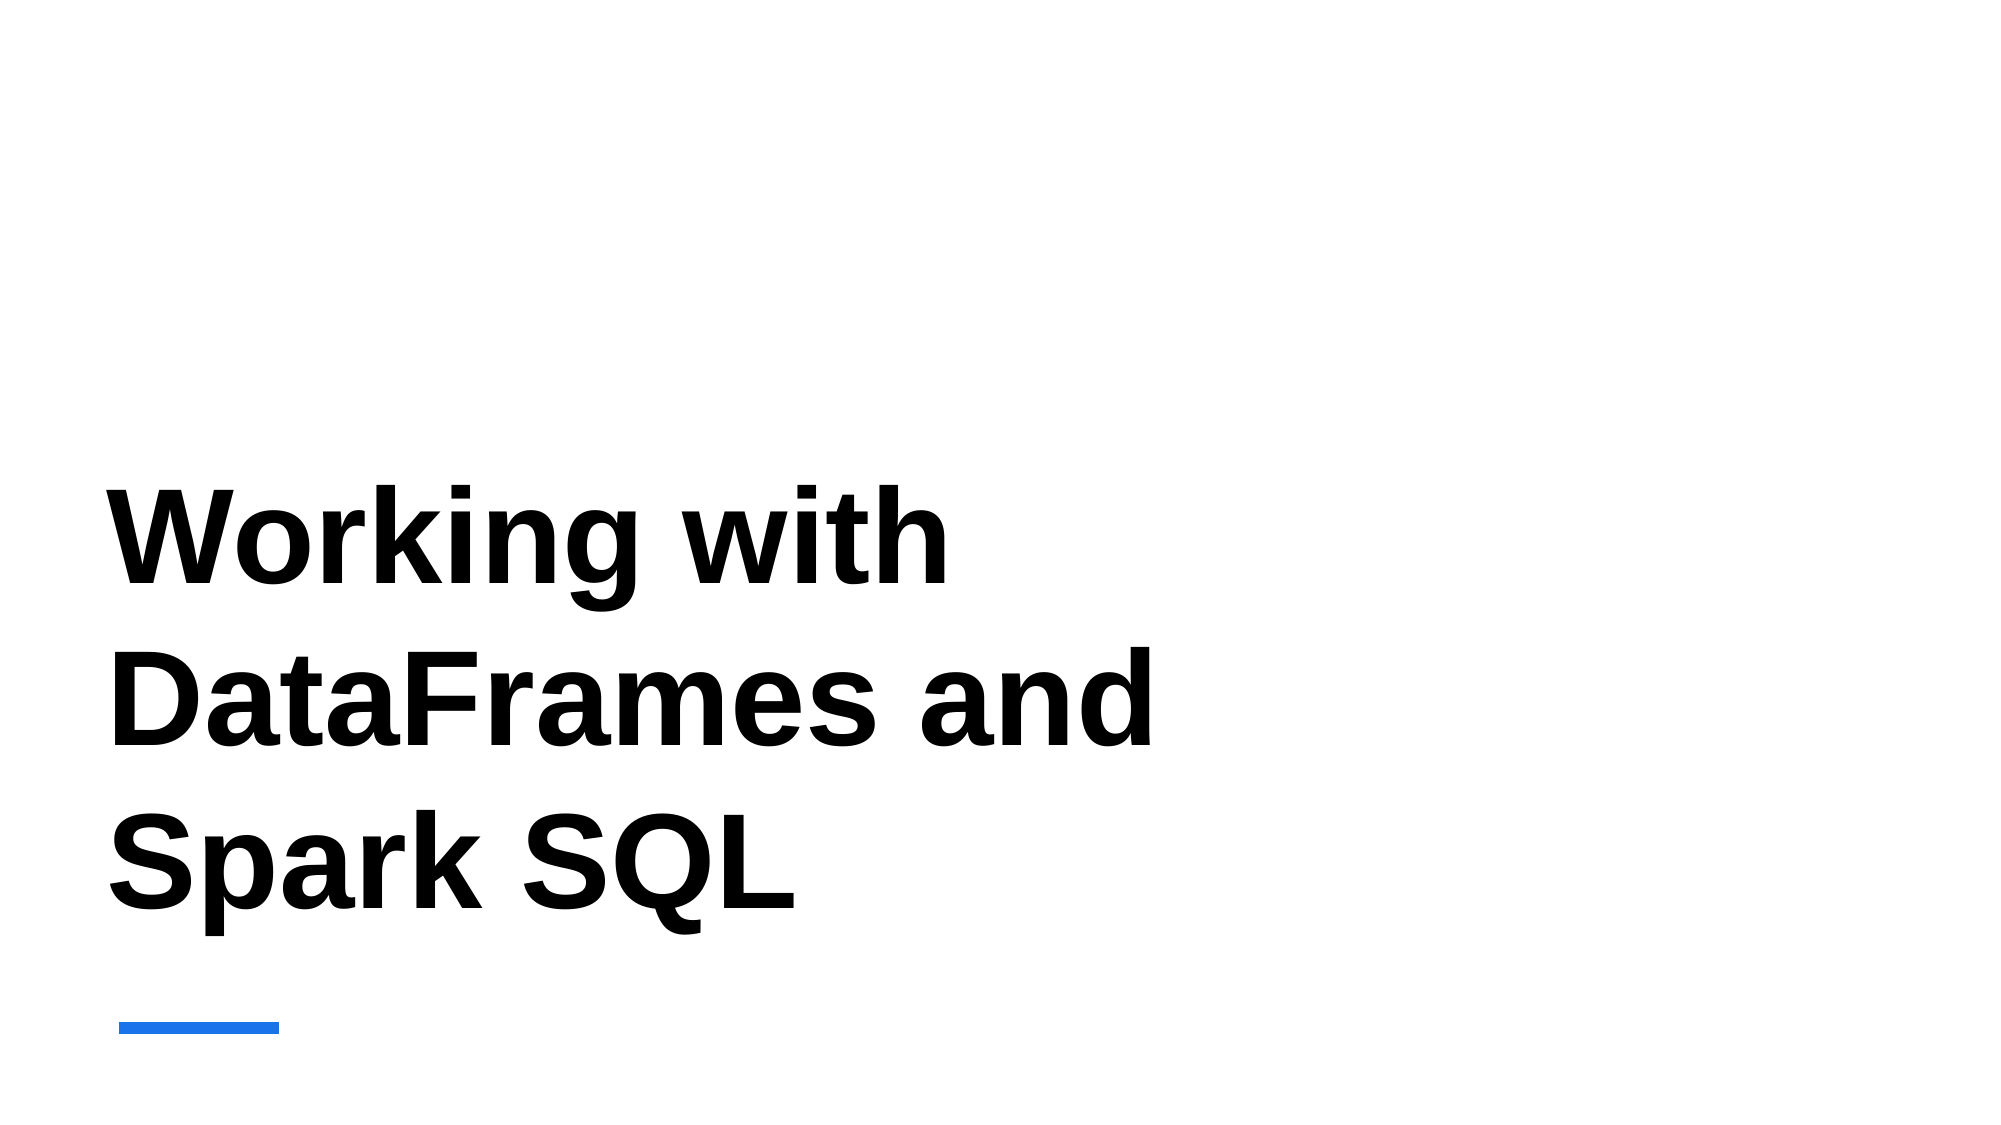

# Working with DataFrames and Spark SQL